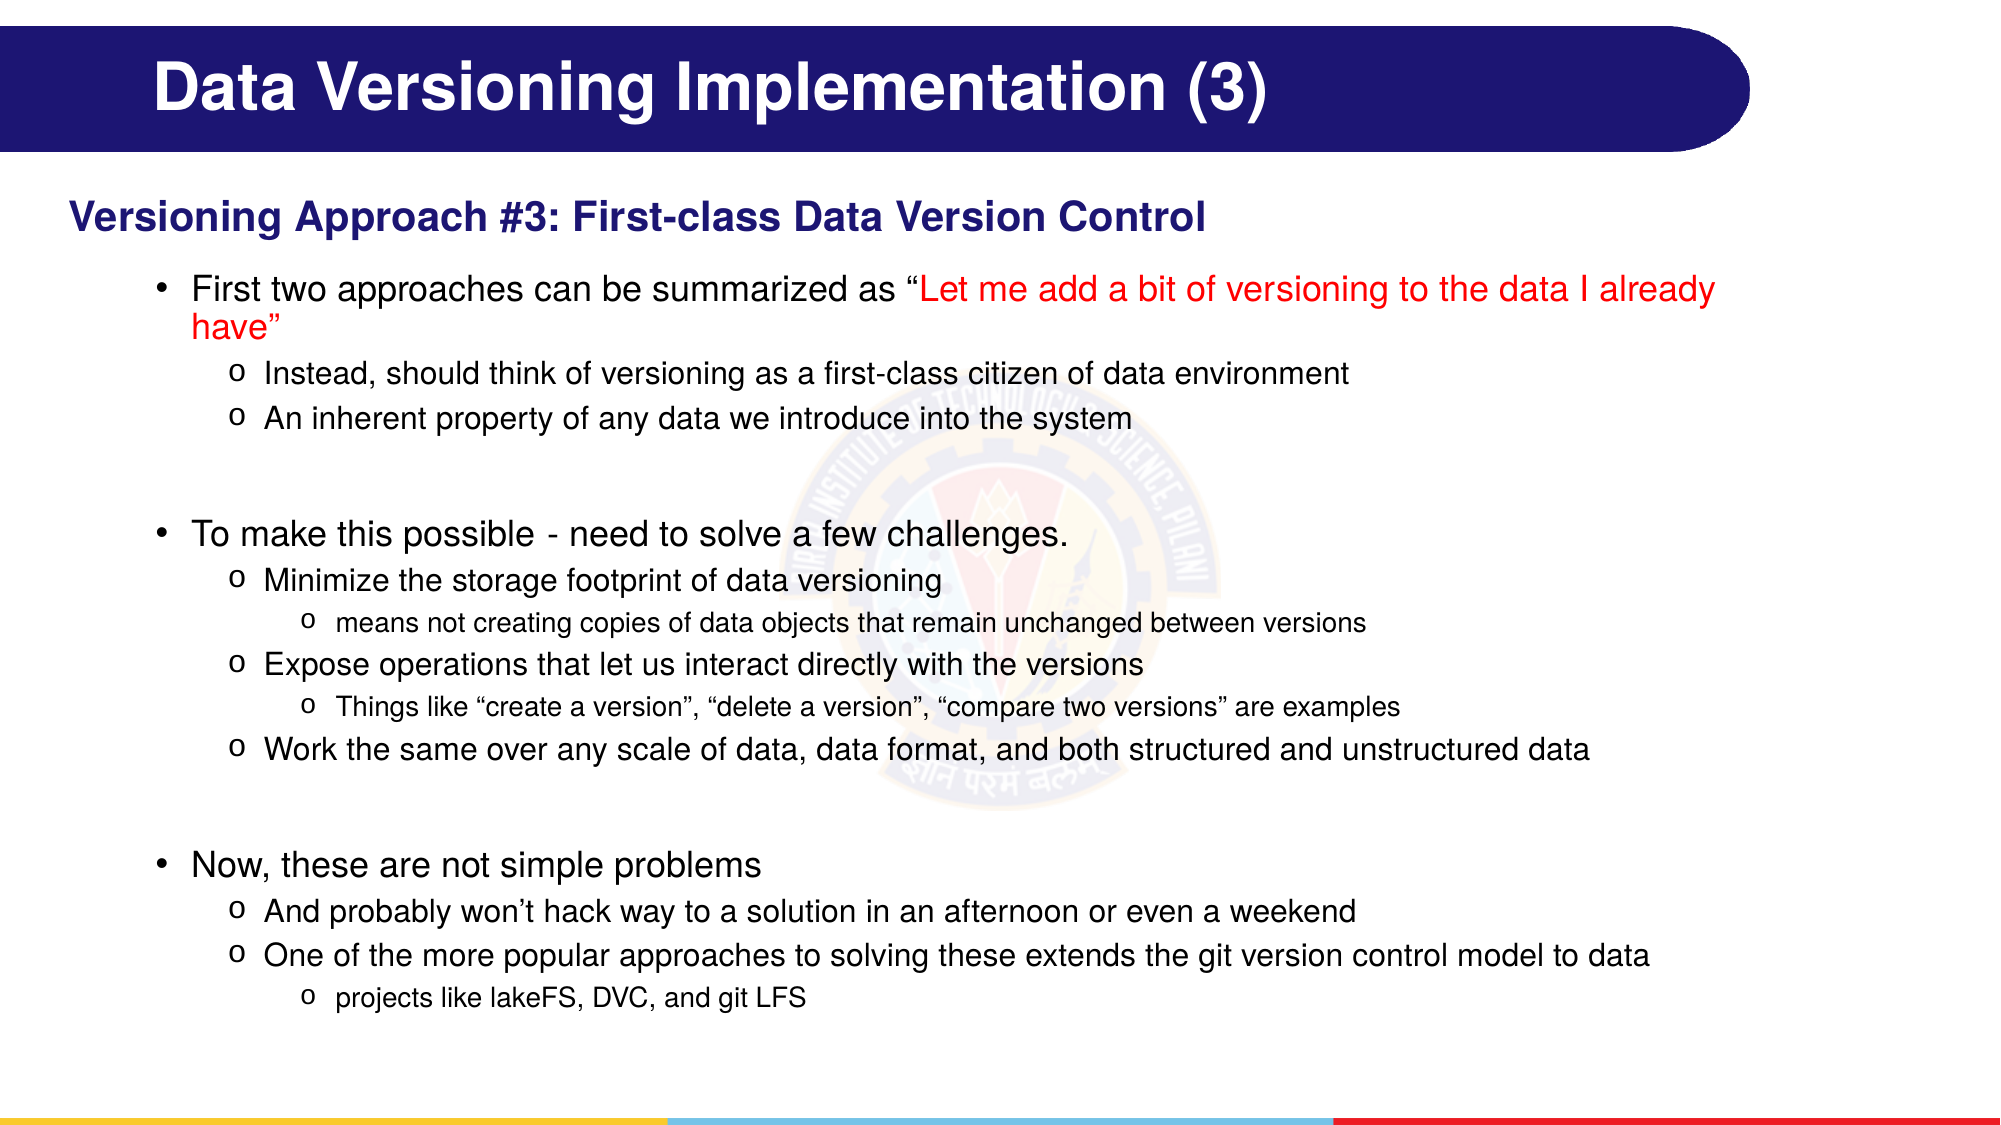

# Data Versioning Implementation (3)
Versioning Approach #3: First-class Data Version Control
First two approaches can be summarized as “Let me add a bit of versioning to the data I already have”
Instead, should think of versioning as a first-class citizen of data environment
An inherent property of any data we introduce into the system

To make this possible  - need to solve a few challenges.
Minimize the storage footprint of data versioning
means not creating copies of data objects that remain unchanged between versions
Expose operations that let us interact directly with the versions
Things like “create a version”, “delete a version”, “compare two versions” are examples
Work the same over any scale of data, data format, and both structured and unstructured data

Now, these are not simple problems
And probably won’t hack way to a solution in an afternoon or even a weekend
One of the more popular approaches to solving these extends the git version control model to data
projects like lakeFS, DVC, and git LFS